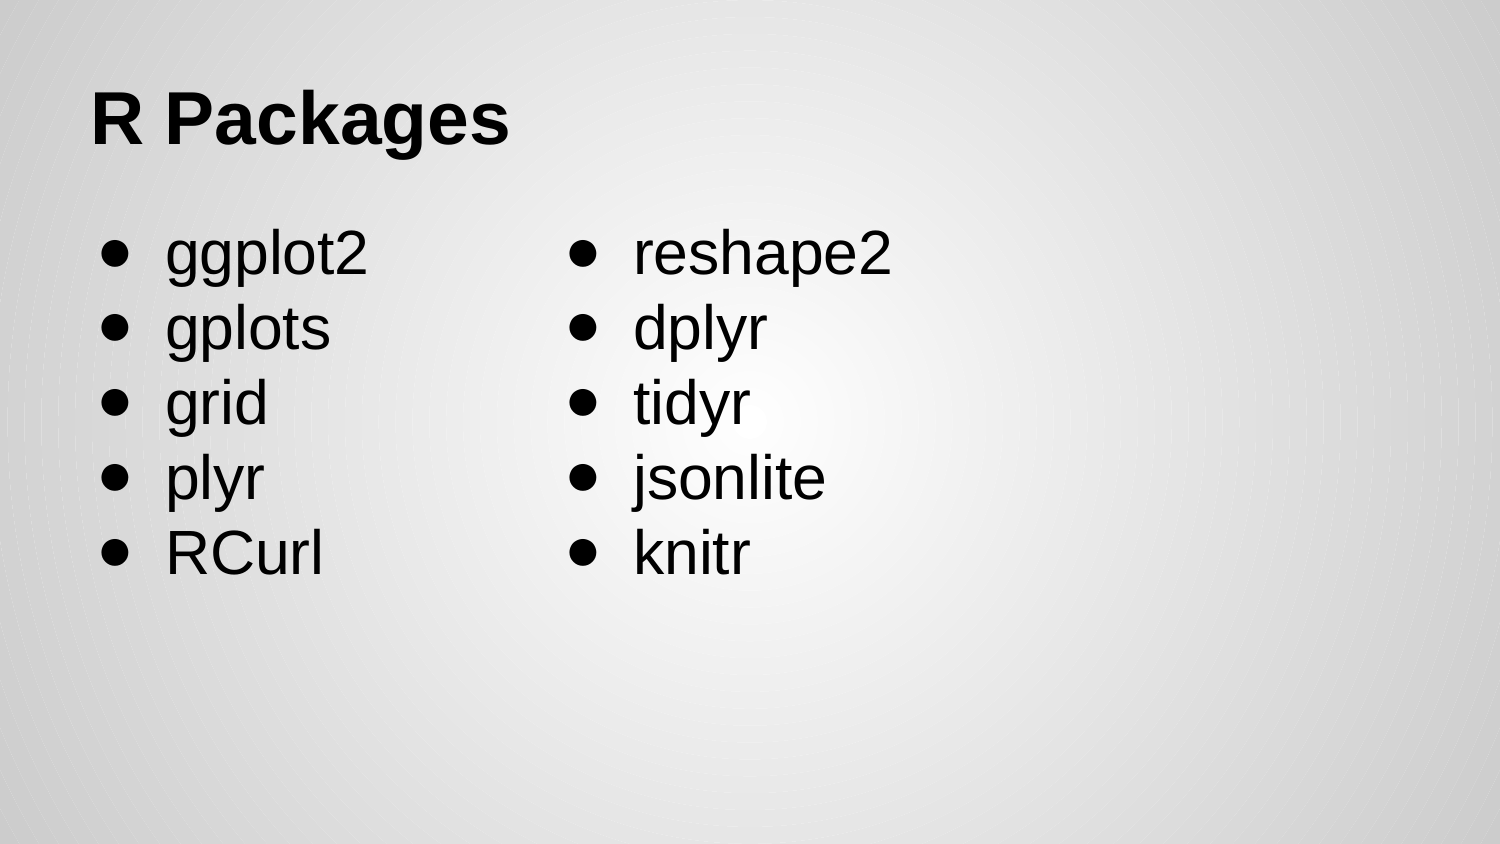

# R Packages
ggplot2
gplots
grid
plyr
RCurl
reshape2
dplyr
tidyr
jsonlite
knitr